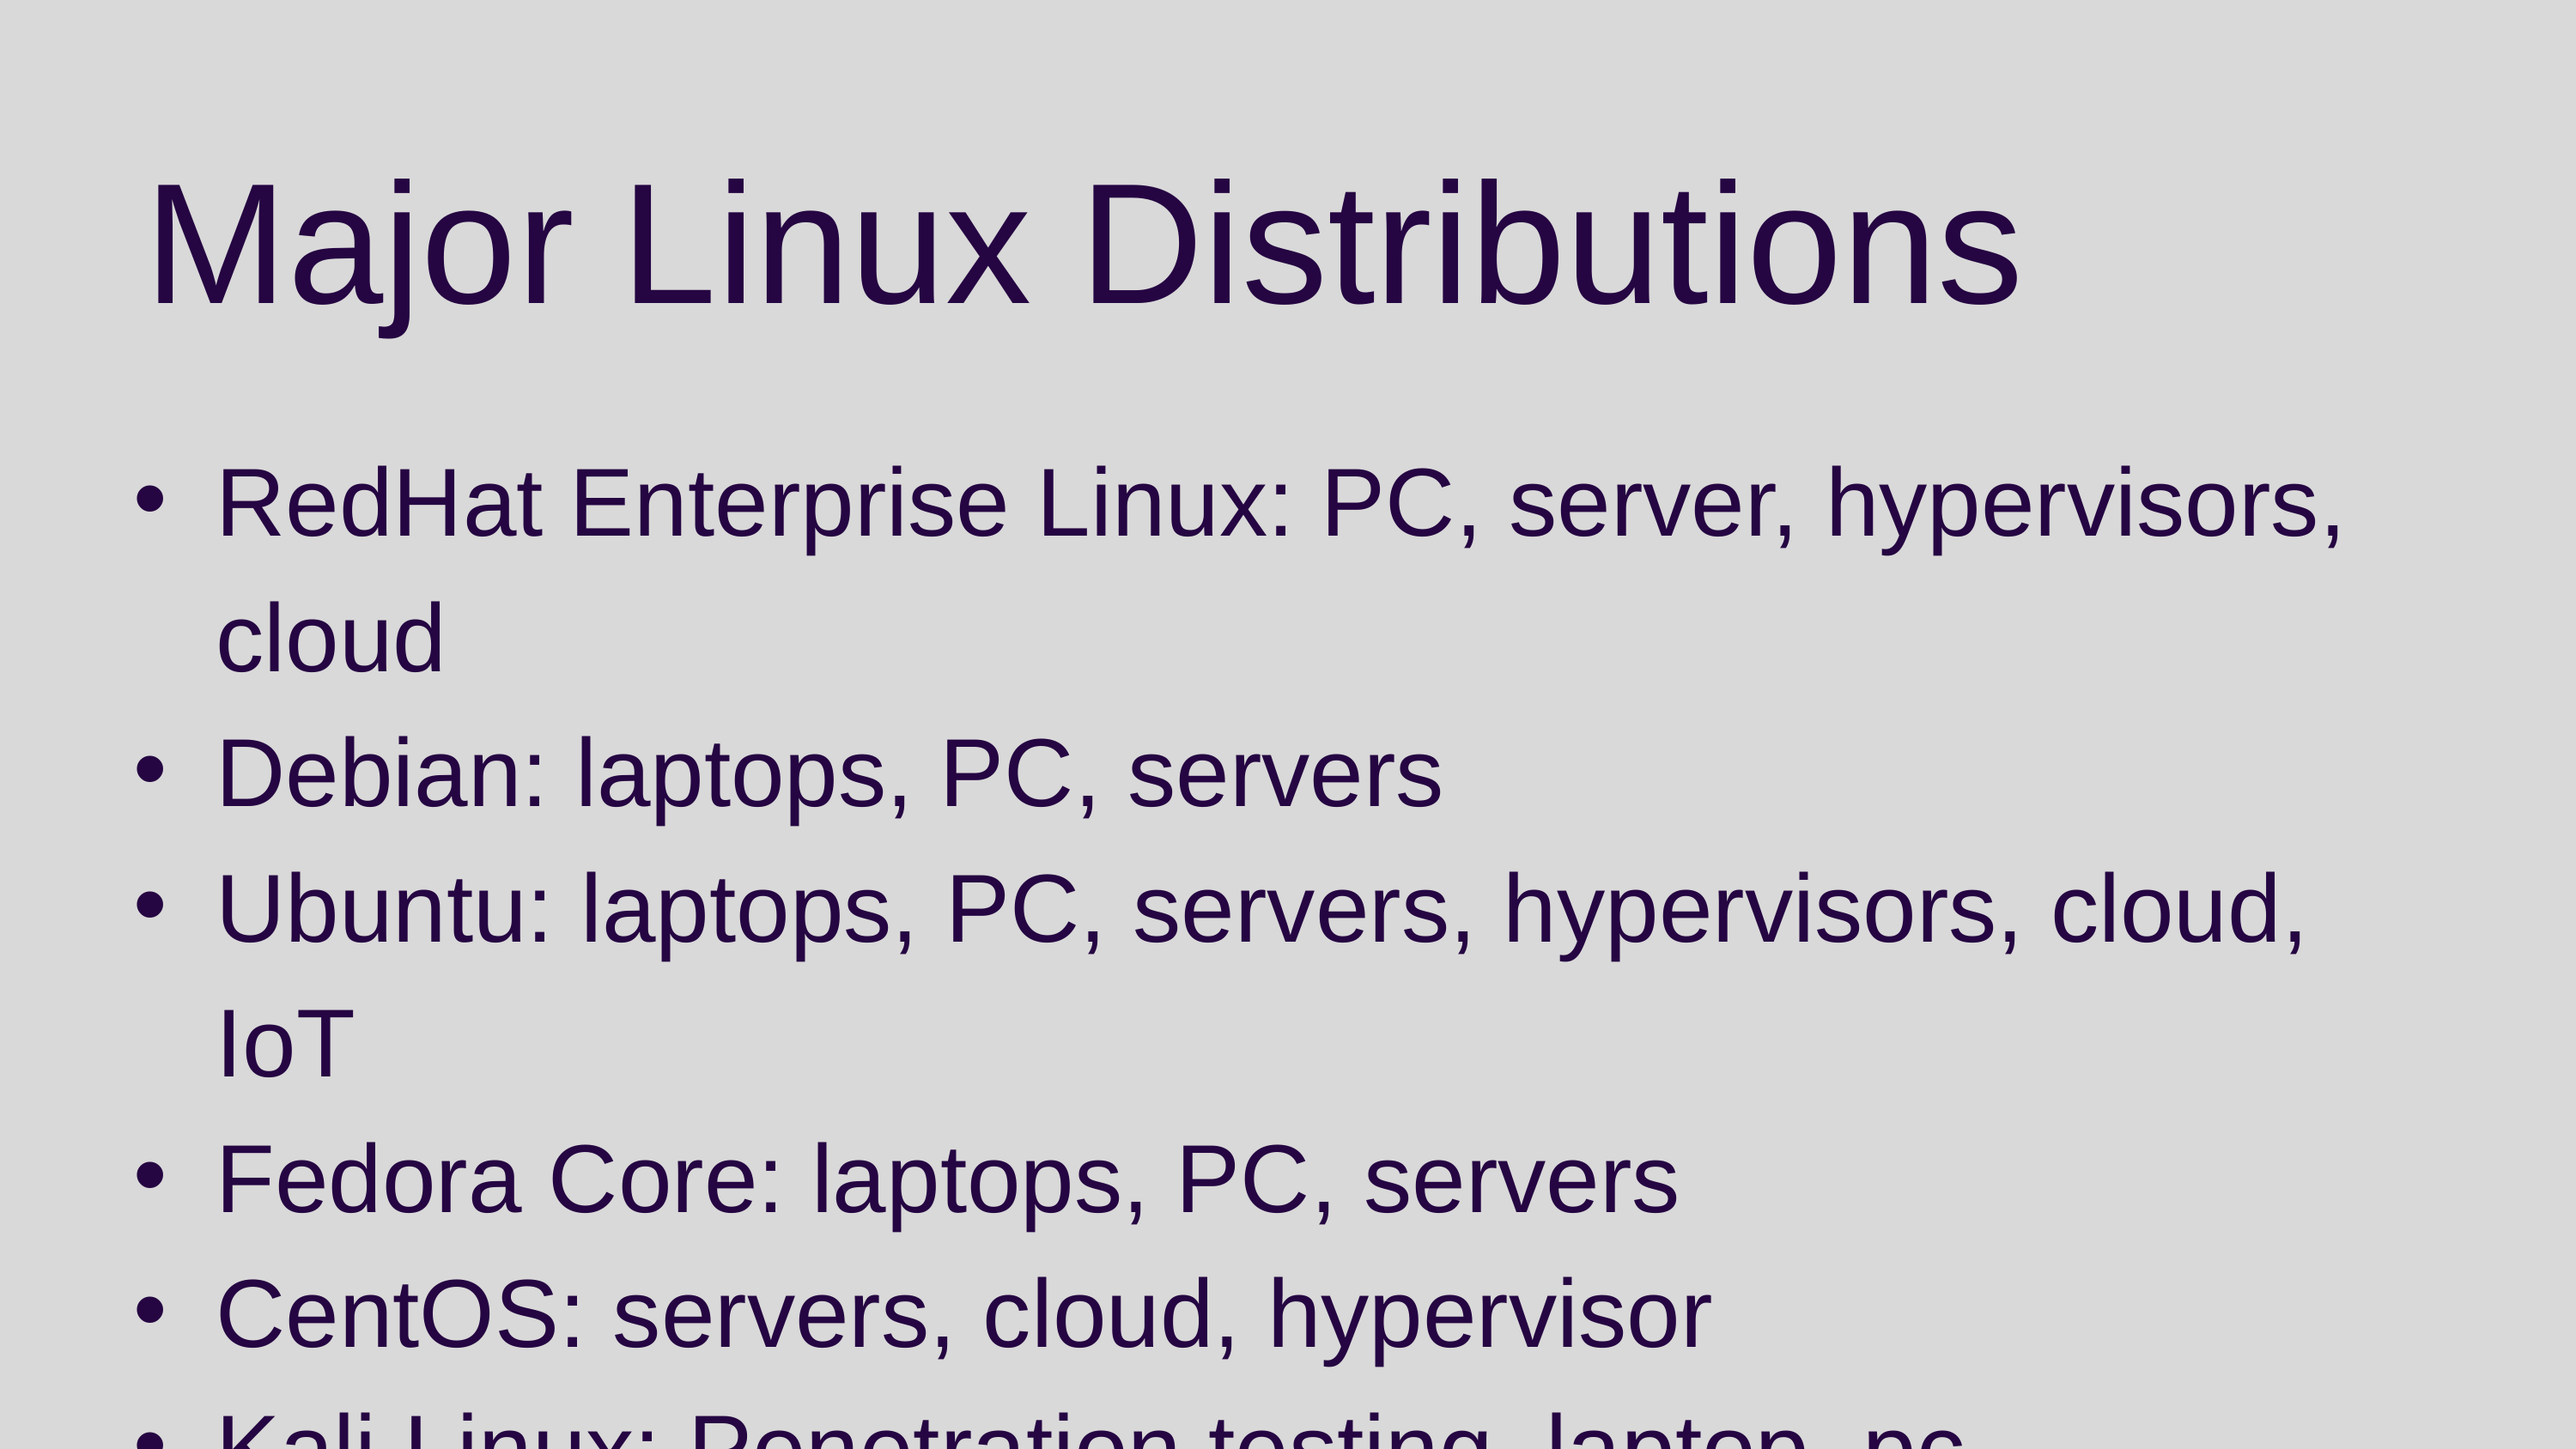

Major Linux Distributions
RedHat Enterprise Linux: PC, server, hypervisors, cloud
Debian: laptops, PC, servers
Ubuntu: laptops, PC, servers, hypervisors, cloud, IoT
Fedora Core: laptops, PC, servers
CentOS: servers, cloud, hypervisor
Kali Linux: Penetration testing, laptop, pc